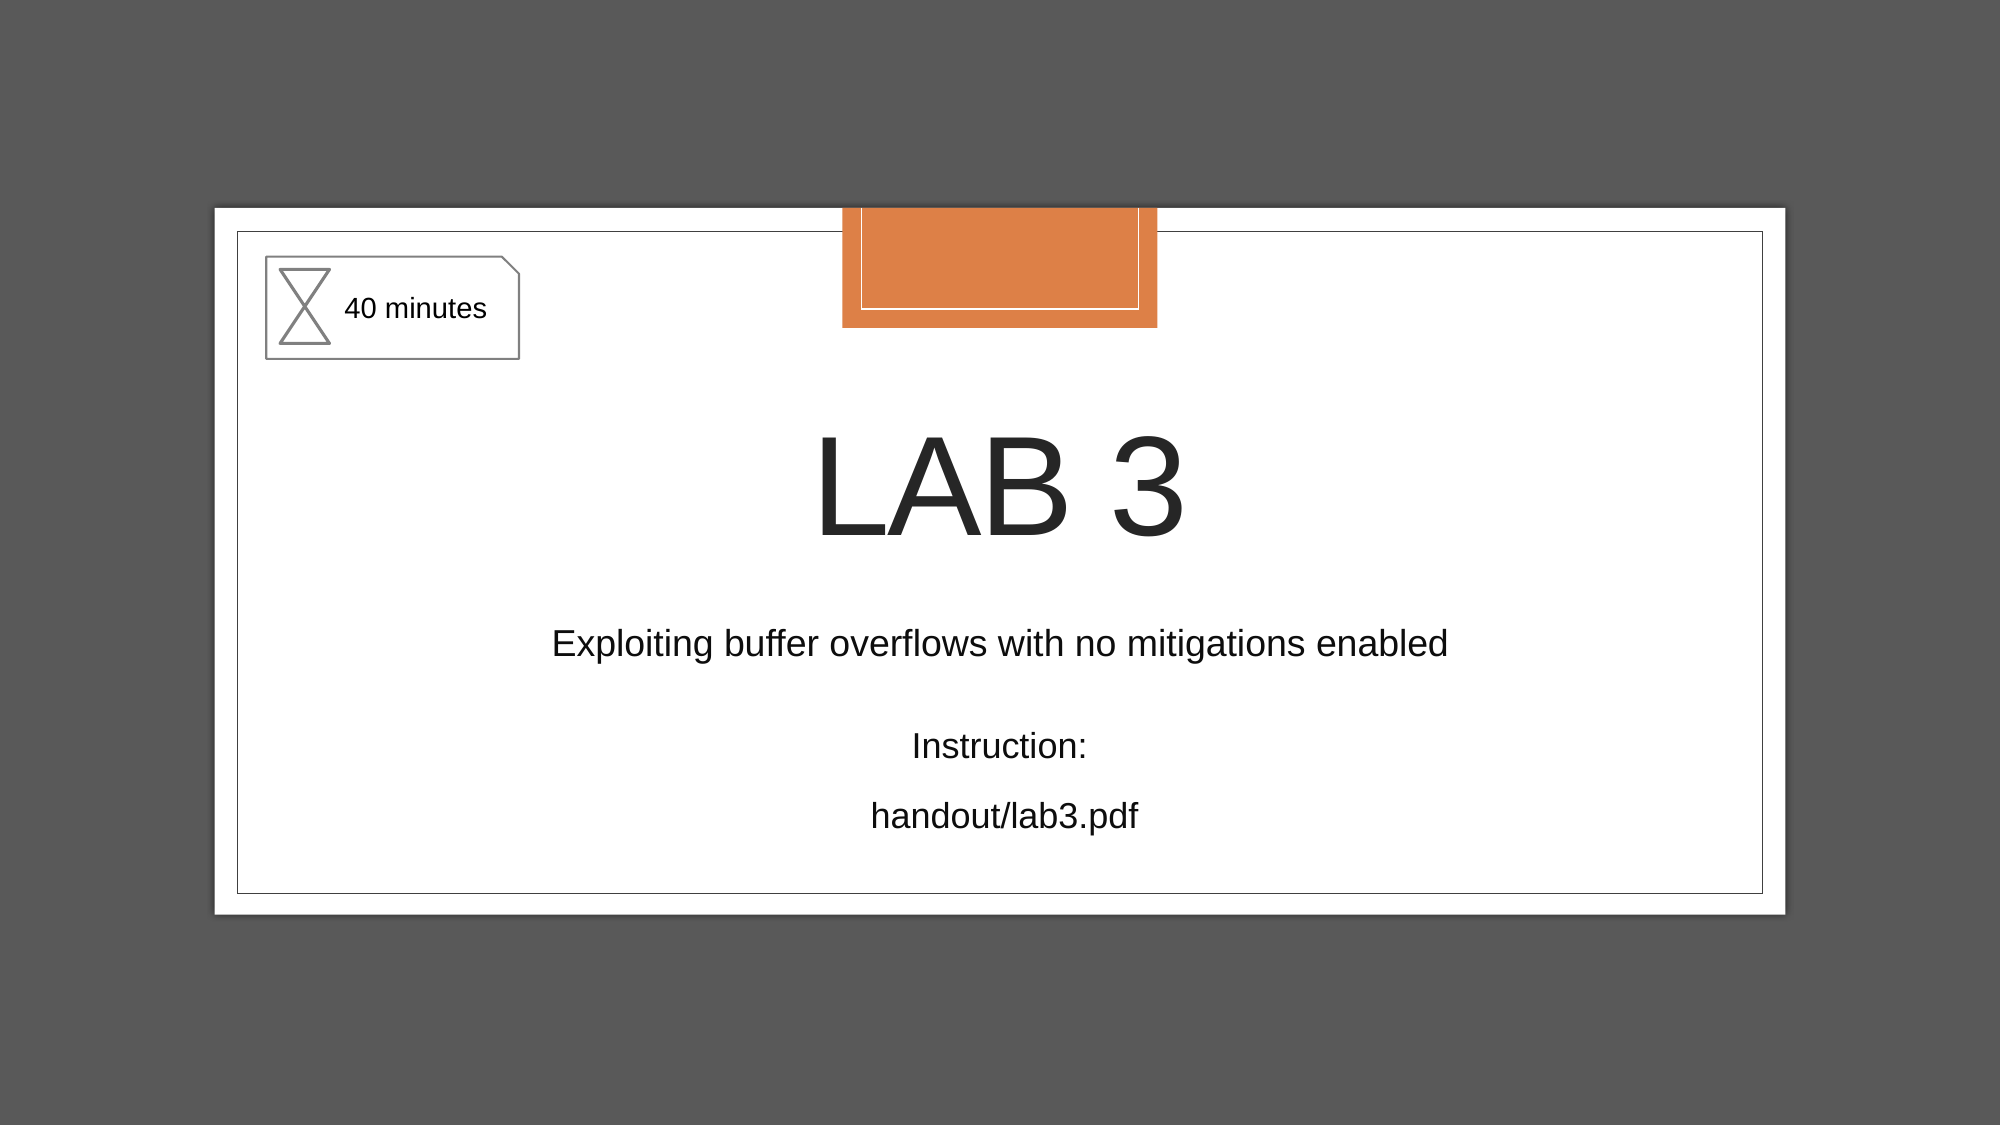

40 minutes
# LAB 3
Exploiting buffer overflows with no mitigations enabled
Instruction:
 handout/lab3.pdf